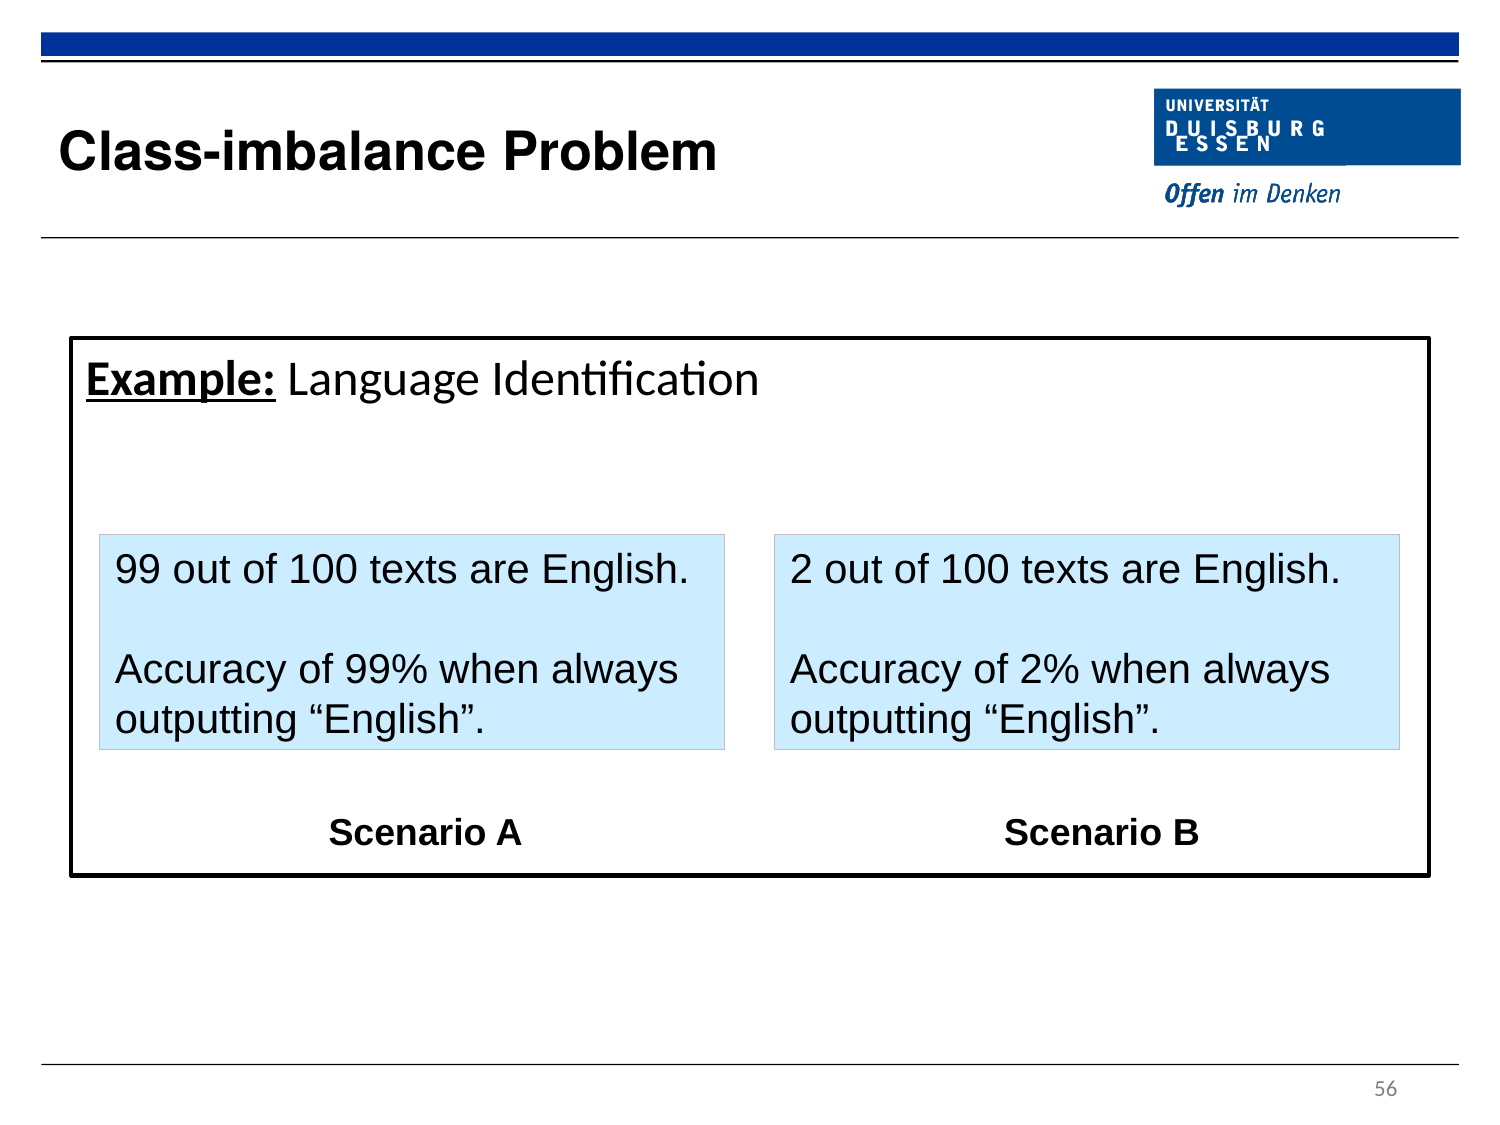

# Class-imbalance Problem
Example: Language Identification

99 out of 100 texts are English.

Accuracy of 99% when always outputting “English”.
2 out of 100 texts are English.

Accuracy of 2% when always outputting “English”.
Scenario A
Scenario B